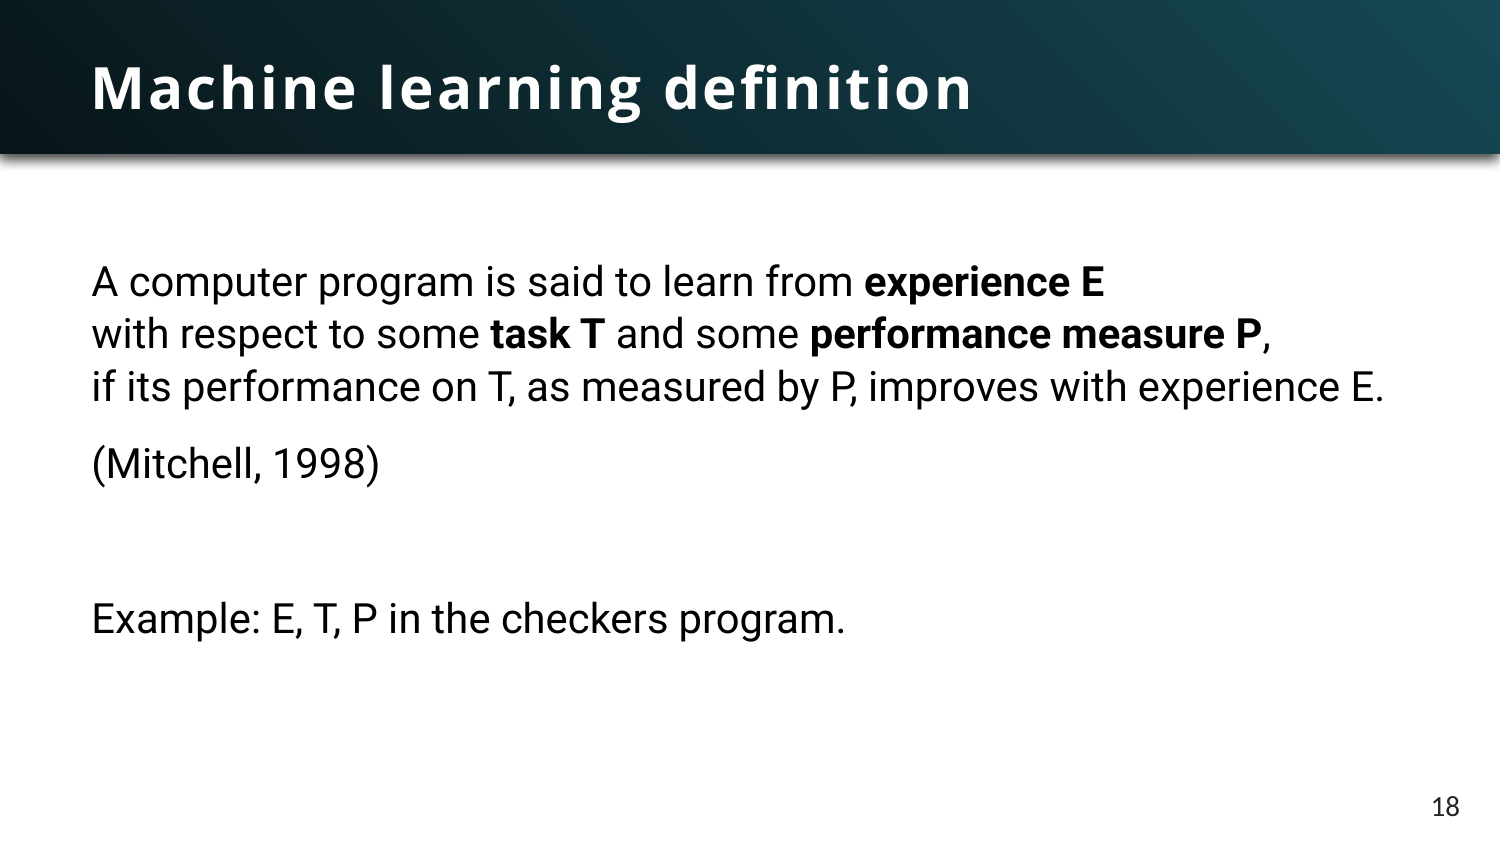

# Machine learning definition
A computer program is said to learn from experience E
with respect to some task T and some performance measure P,
if its performance on T, as measured by P, improves with experience E.
(Mitchell, 1998)

Example: E, T, P in the checkers program.
18